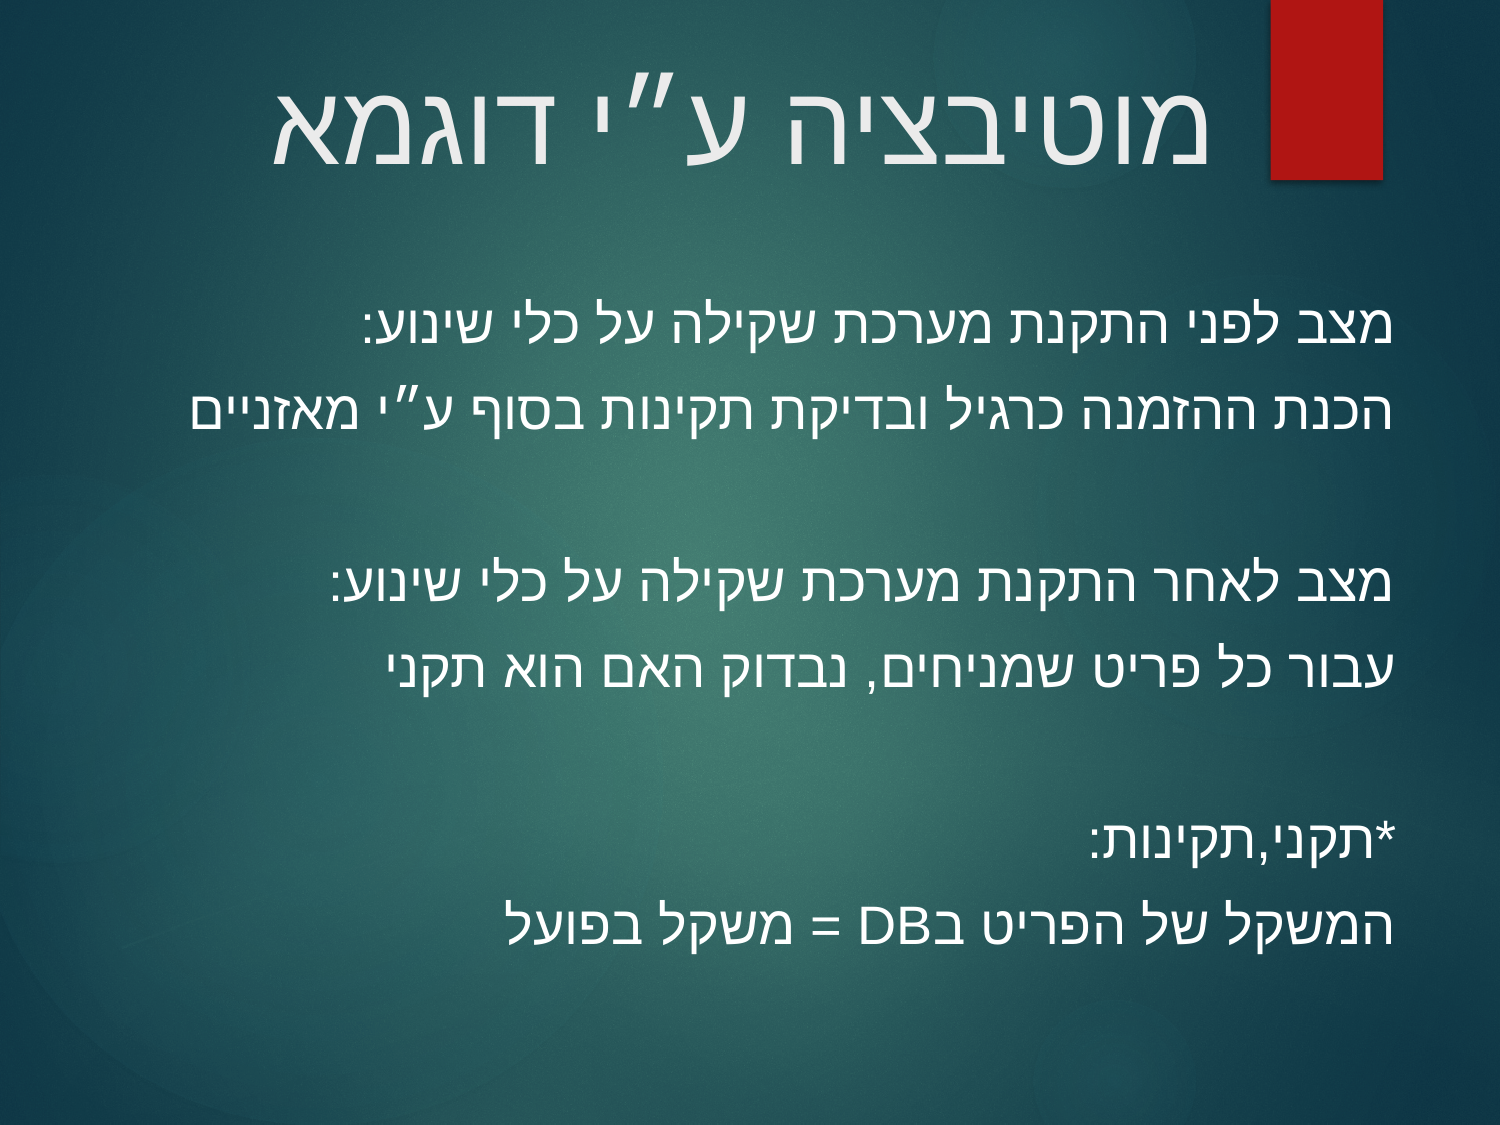

# מוטיבציה ע״י דוגמא

מצב לפני התקנת מערכת שקילה על כלי שינוע:
הכנת ההזמנה כרגיל ובדיקת תקינות בסוף ע״י מאזניים

מצב לאחר התקנת מערכת שקילה על כלי שינוע:
עבור כל פריט שמניחים, נבדוק האם הוא תקני

*תקני,תקינות:
המשקל של הפריט בDB = משקל בפועל